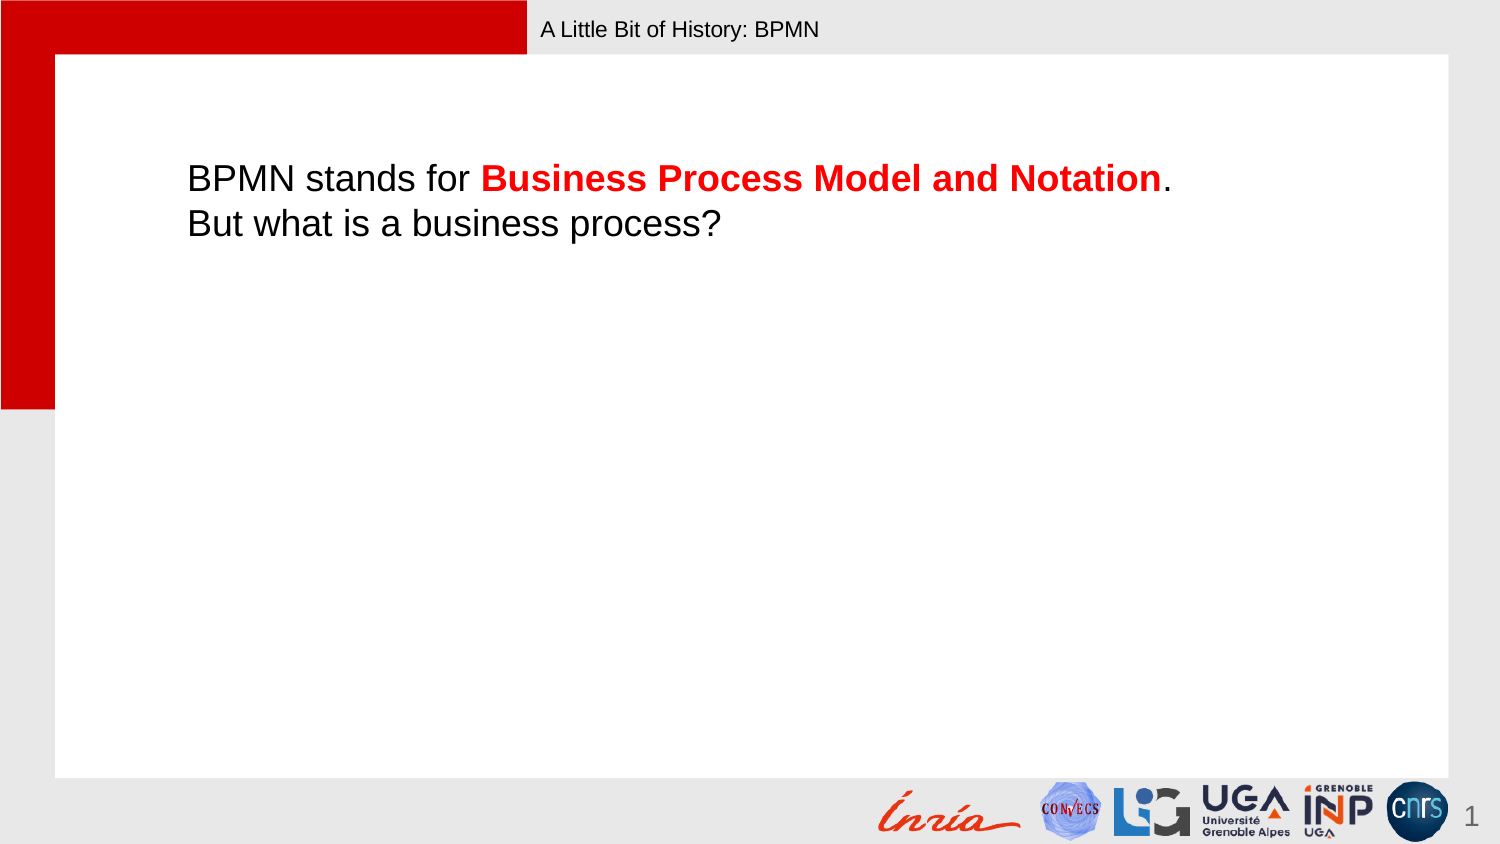

# A Little Bit of History: BPMN
BPMN stands for Business Process Model and Notation.
But what is a business process?
1